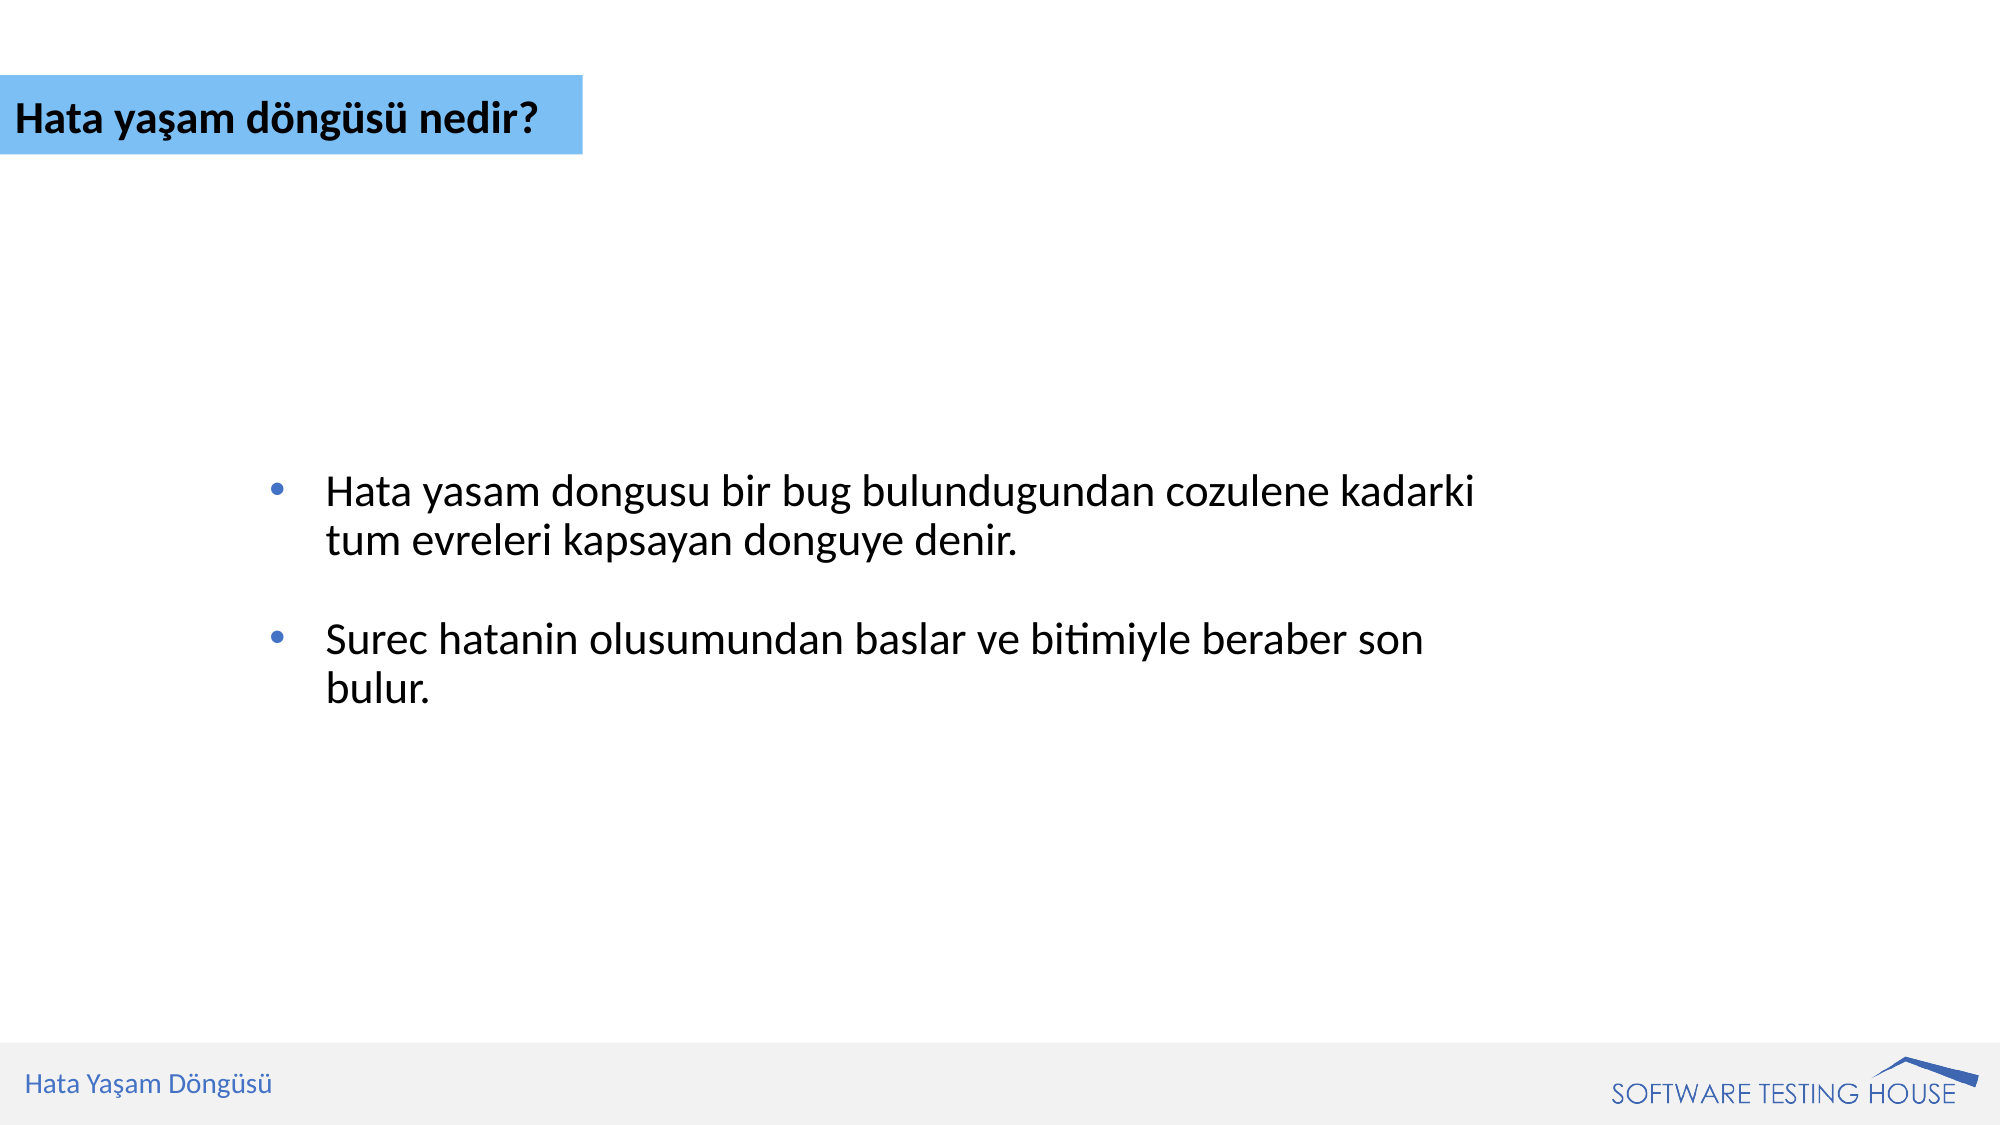

Hata yaşam döngüsü nedir?

Hata yasam dongusu bir bug bulundugundan cozulene kadarki tum evreleri kapsayan donguye denir.

Surec hatanin olusumundan baslar ve bitimiyle beraber son bulur.
Hata Yaşam Döngüsü